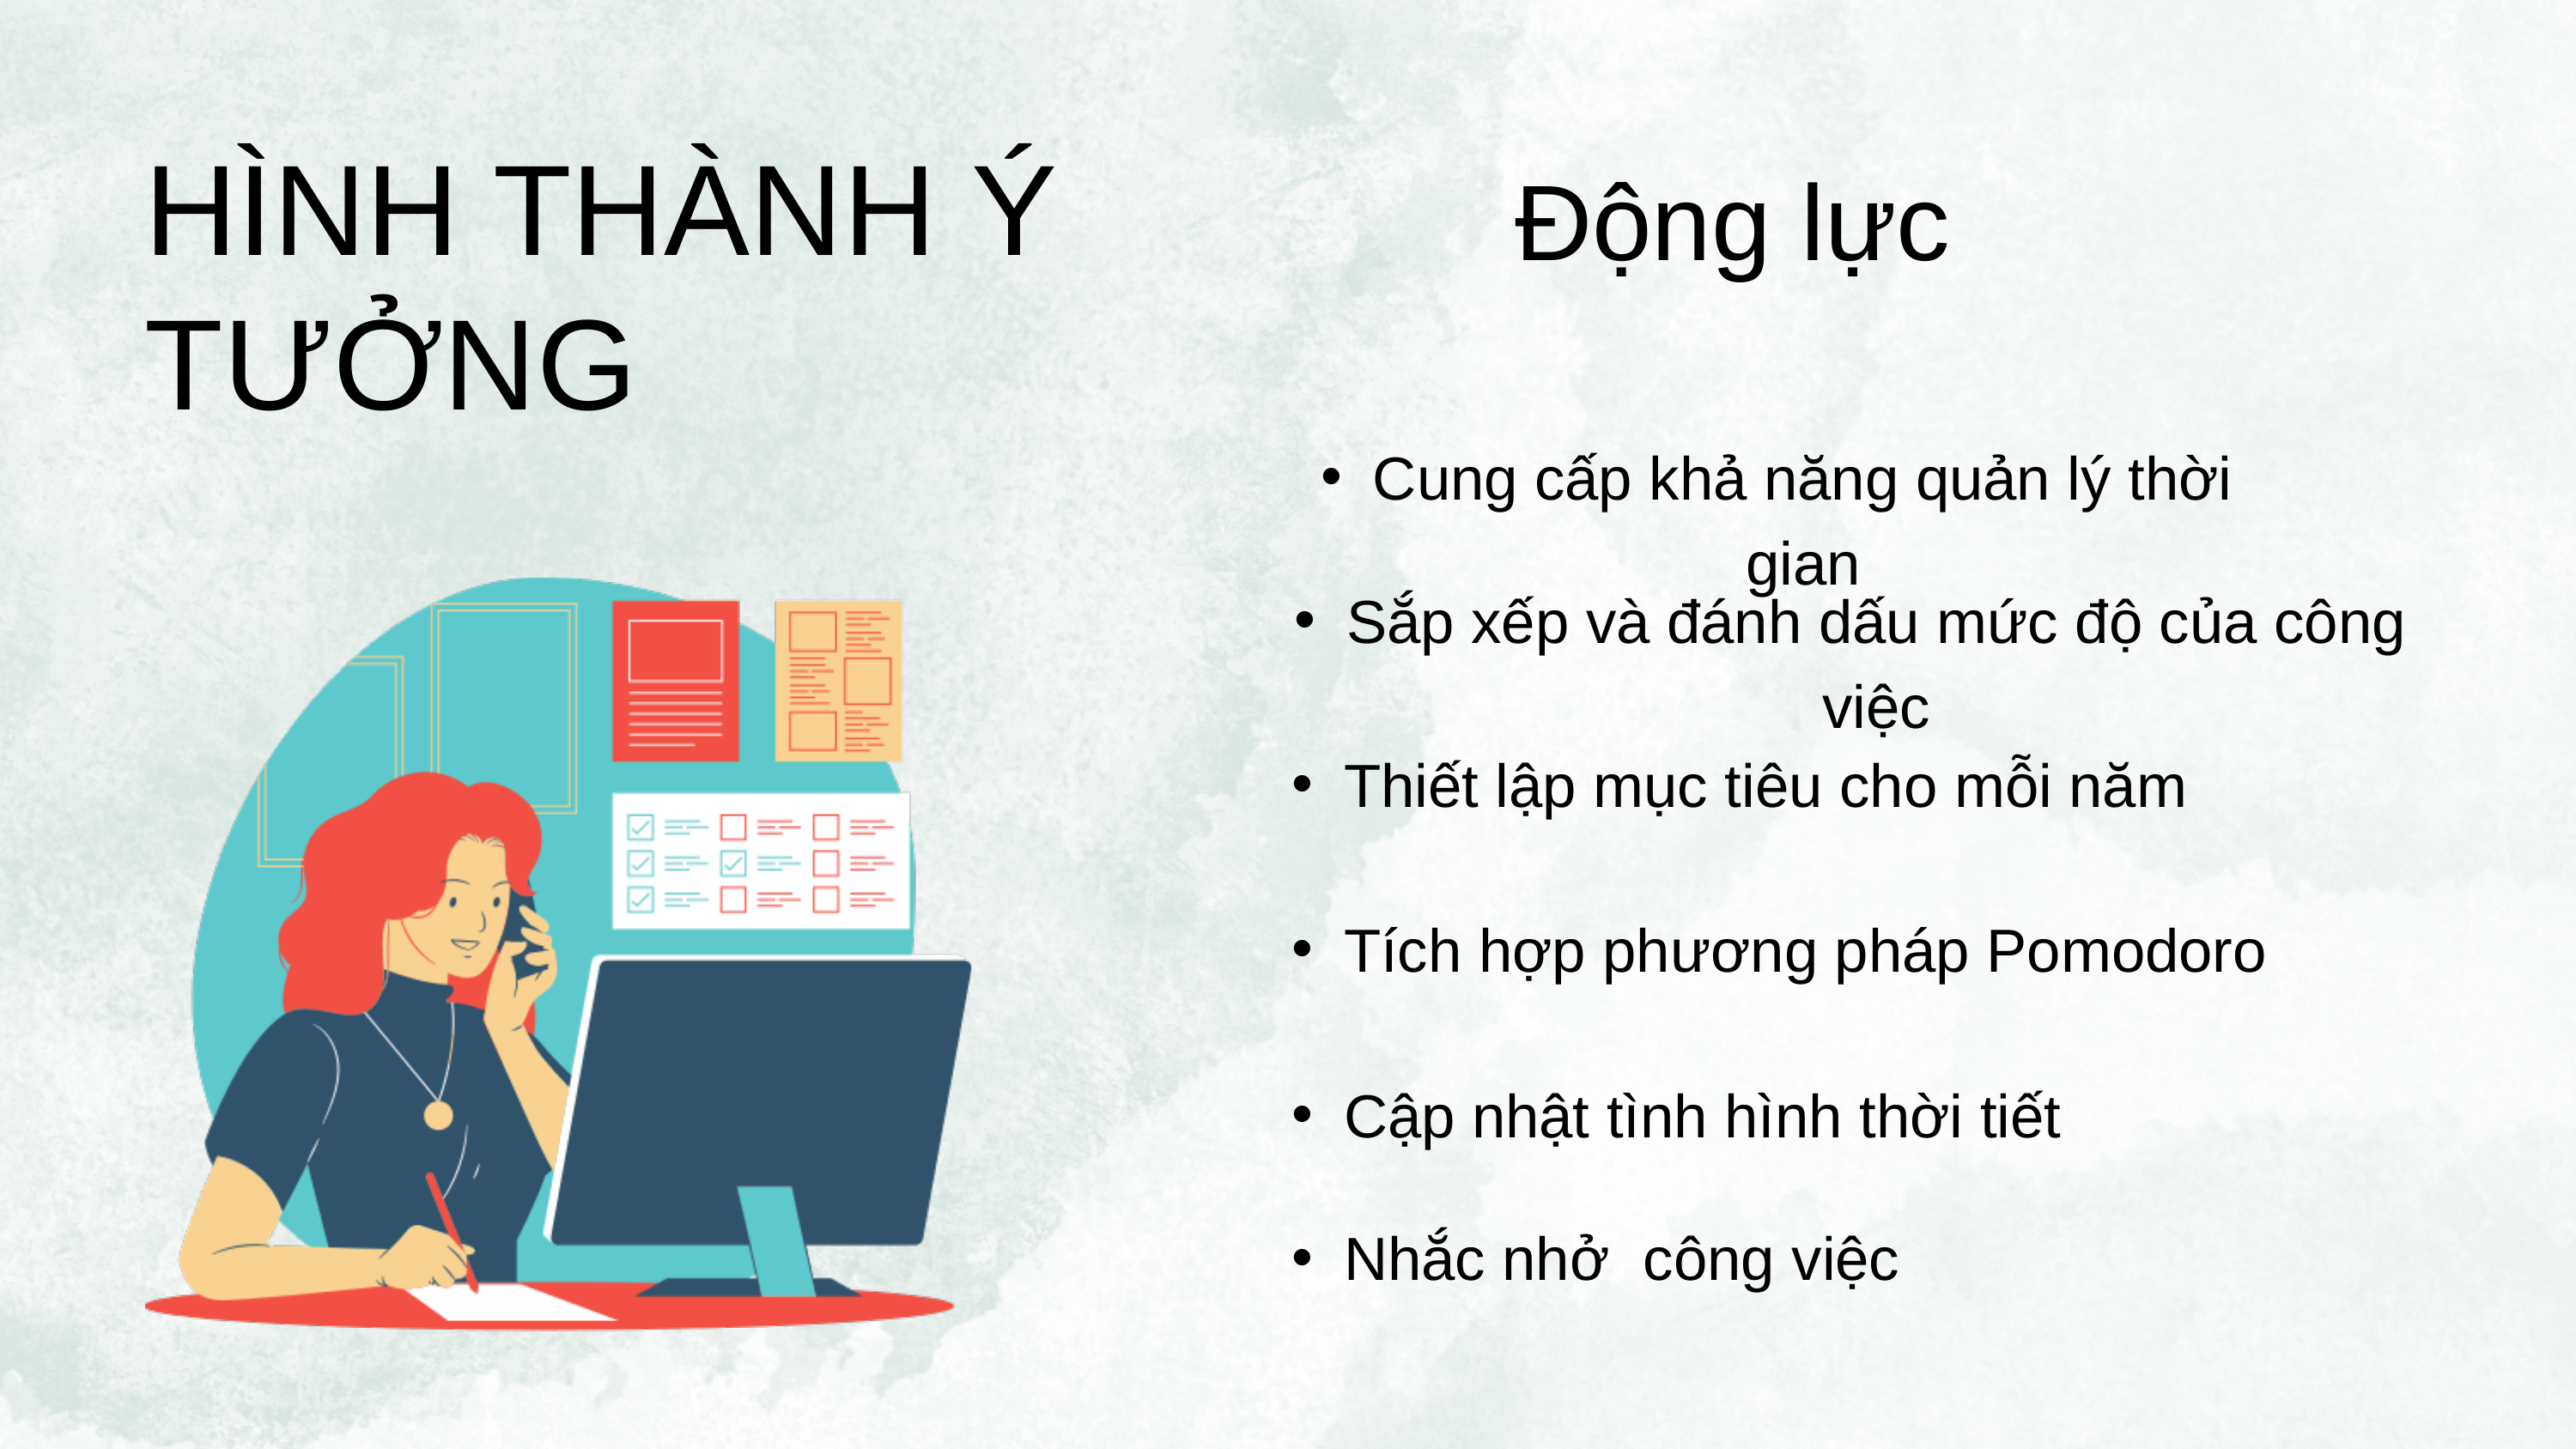

HÌNH THÀNH Ý TƯỞNG
Động lực

Cung cấp khả năng quản lý thời gian
Sắp xếp và đánh dấu mức độ của công việc

Thiết lập mục tiêu cho mỗi năm
Tích hợp phương pháp Pomodoro
Cập nhật tình hình thời tiết
Nhắc nhở  công việc